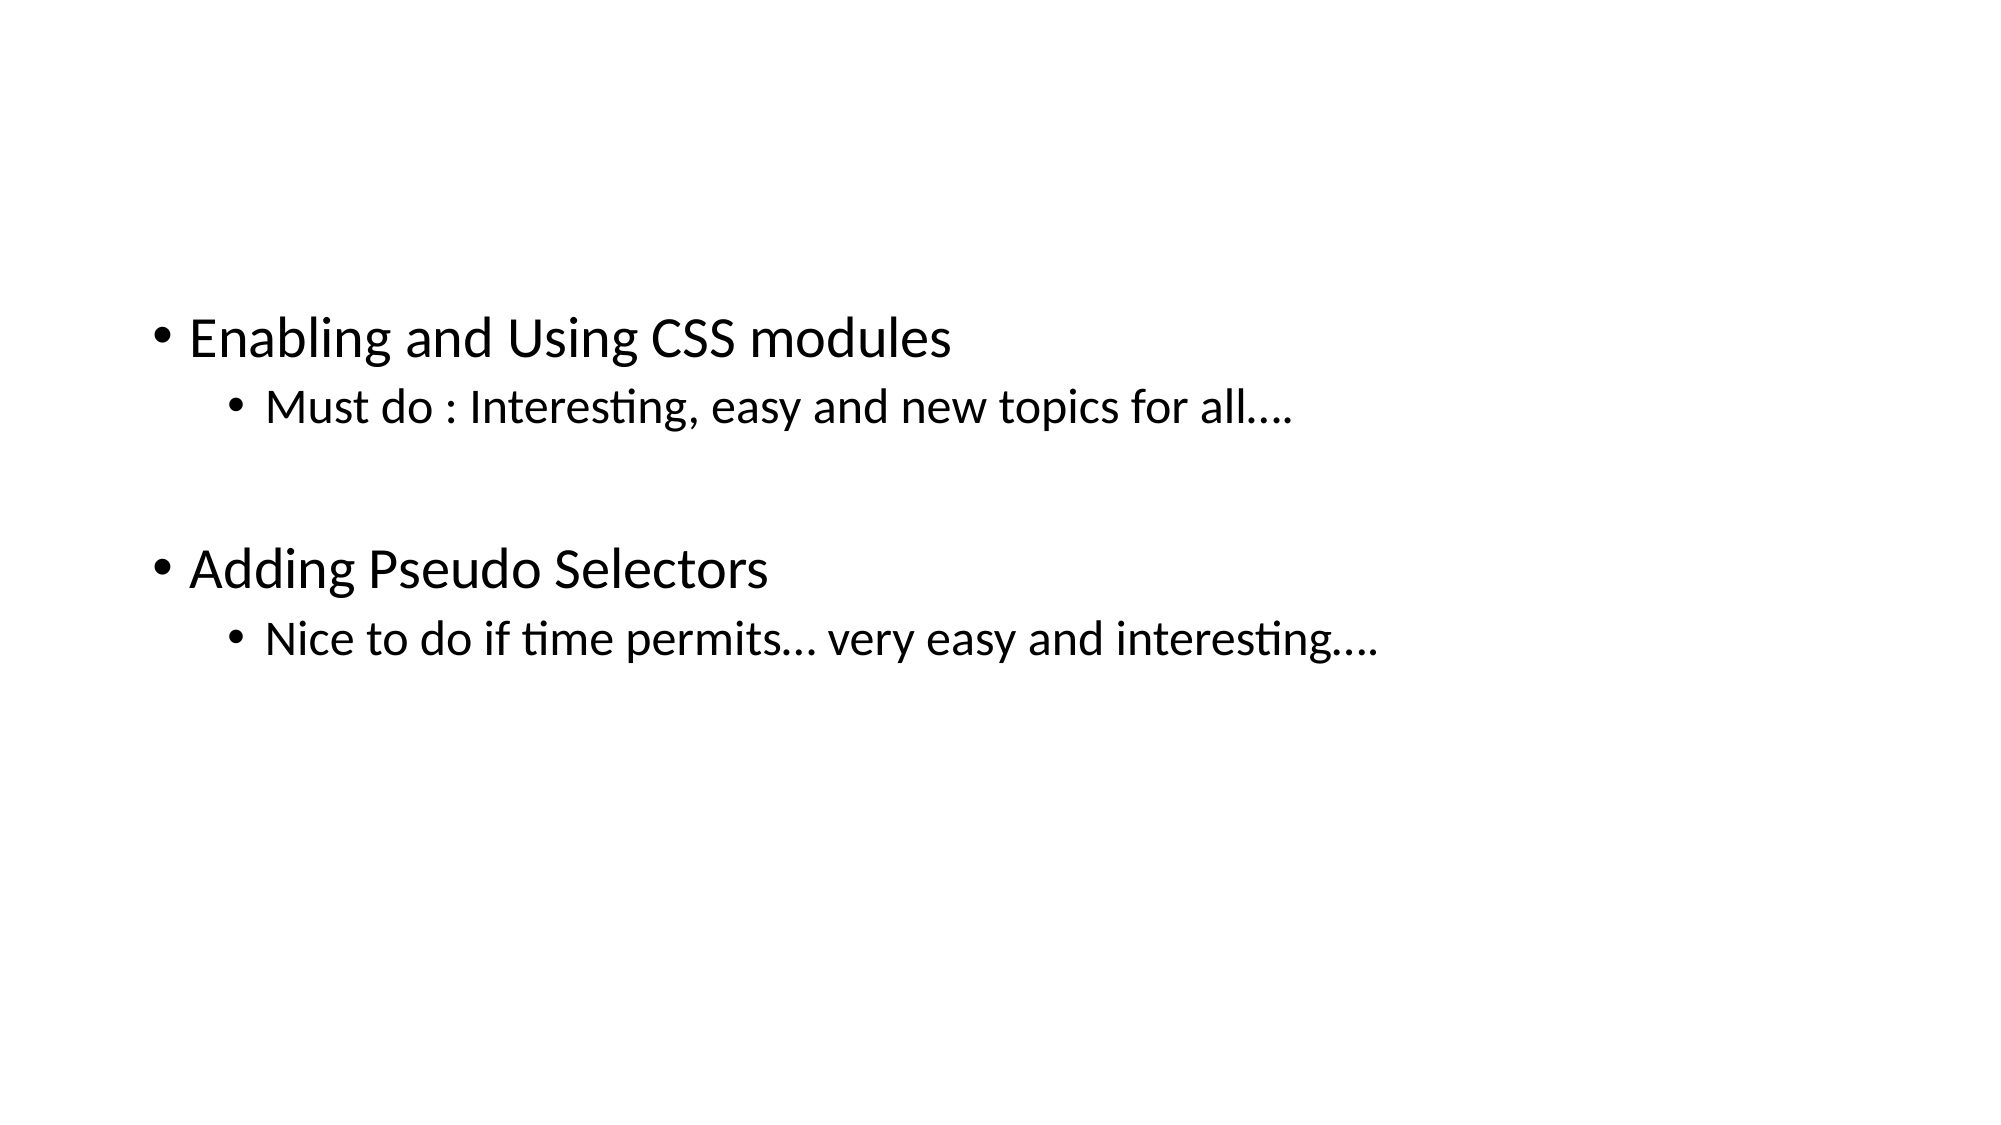

#
Enabling and Using CSS modules
Must do : Interesting, easy and new topics for all….

Adding Pseudo Selectors
Nice to do if time permits… very easy and interesting….